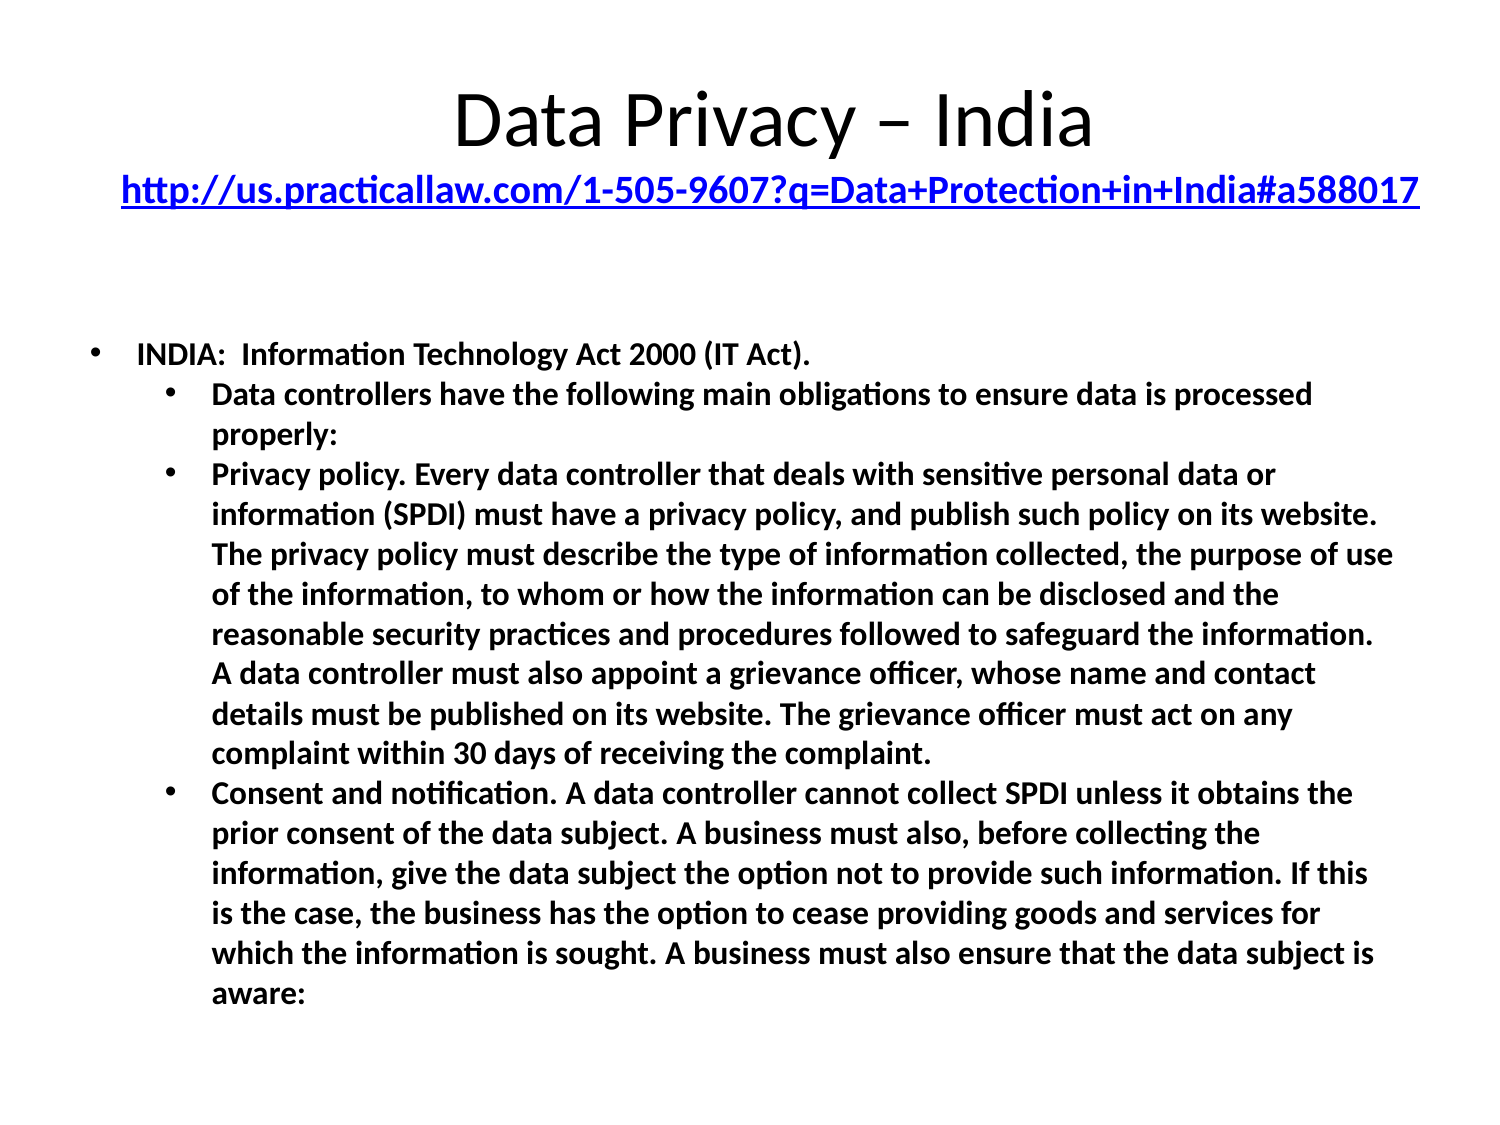

# Data Privacy – India http://us.practicallaw.com/1-505-9607?q=Data+Protection+in+India#a588017
INDIA:  Information Technology Act 2000 (IT Act).
Data controllers have the following main obligations to ensure data is processed properly:
Privacy policy. Every data controller that deals with sensitive personal data or information (SPDI) must have a privacy policy, and publish such policy on its website. The privacy policy must describe the type of information collected, the purpose of use of the information, to whom or how the information can be disclosed and the reasonable security practices and procedures followed to safeguard the information. A data controller must also appoint a grievance officer, whose name and contact details must be published on its website. The grievance officer must act on any complaint within 30 days of receiving the complaint.
Consent and notification. A data controller cannot collect SPDI unless it obtains the prior consent of the data subject. A business must also, before collecting the information, give the data subject the option not to provide such information. If this is the case, the business has the option to cease providing goods and services for which the information is sought. A business must also ensure that the data subject is aware: